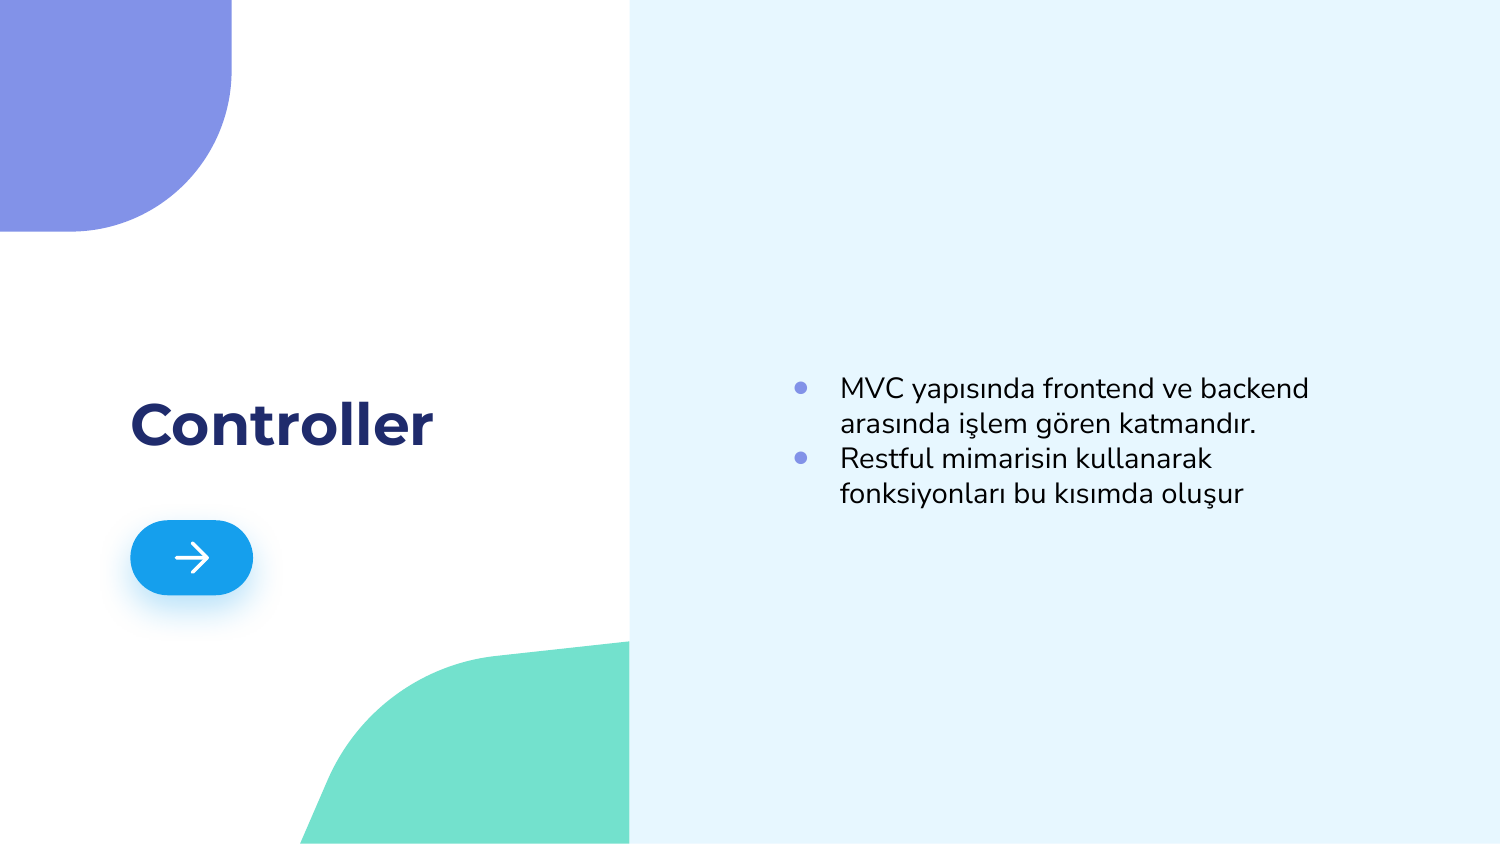

MVC yapısında frontend ve backend arasında işlem gören katmandır.
Restful mimarisin kullanarak fonksiyonları bu kısımda oluşur
# Controller